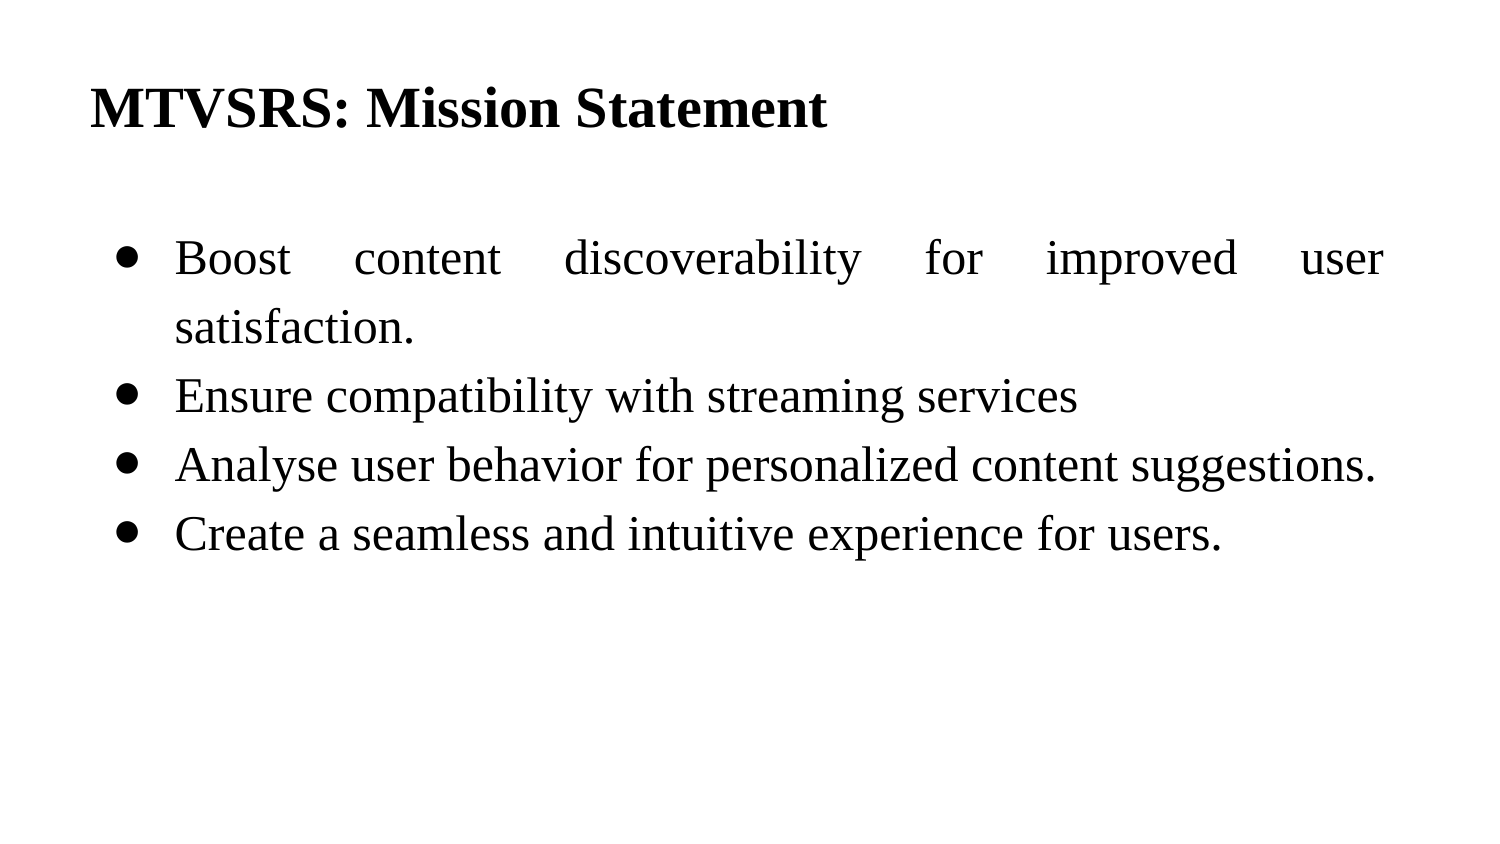

# MTVSRS: Mission Statement
Boost content discoverability for improved user satisfaction.
Ensure compatibility with streaming services
Analyse user behavior for personalized content suggestions.
Create a seamless and intuitive experience for users.